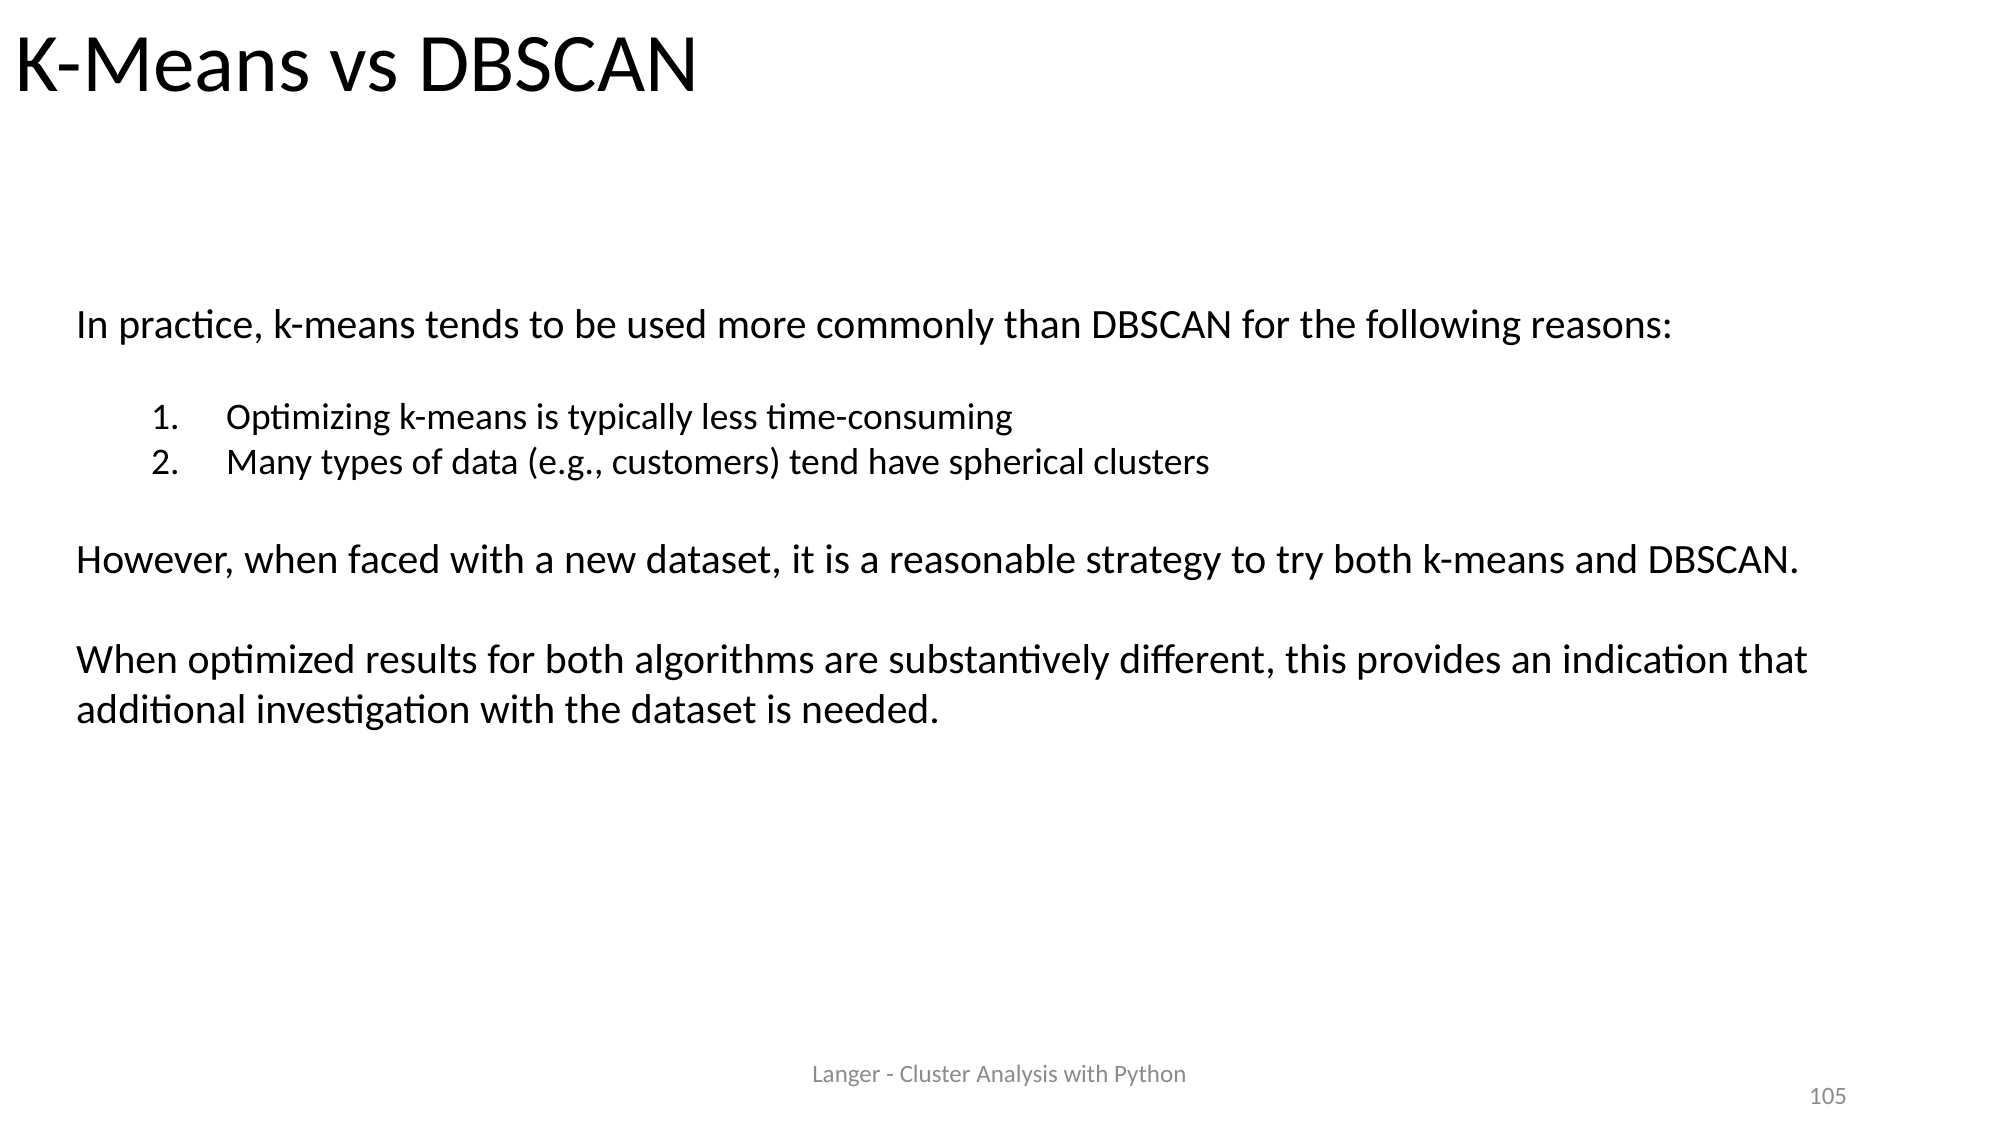

# K-Means vs DBSCAN
In practice, k-means tends to be used more commonly than DBSCAN for the following reasons:

Optimizing k-means is typically less time-consuming
Many types of data (e.g., customers) tend have spherical clusters

However, when faced with a new dataset, it is a reasonable strategy to try both k-means and DBSCAN.

When optimized results for both algorithms are substantively different, this provides an indication that additional investigation with the dataset is needed.
Langer - Cluster Analysis with Python
105